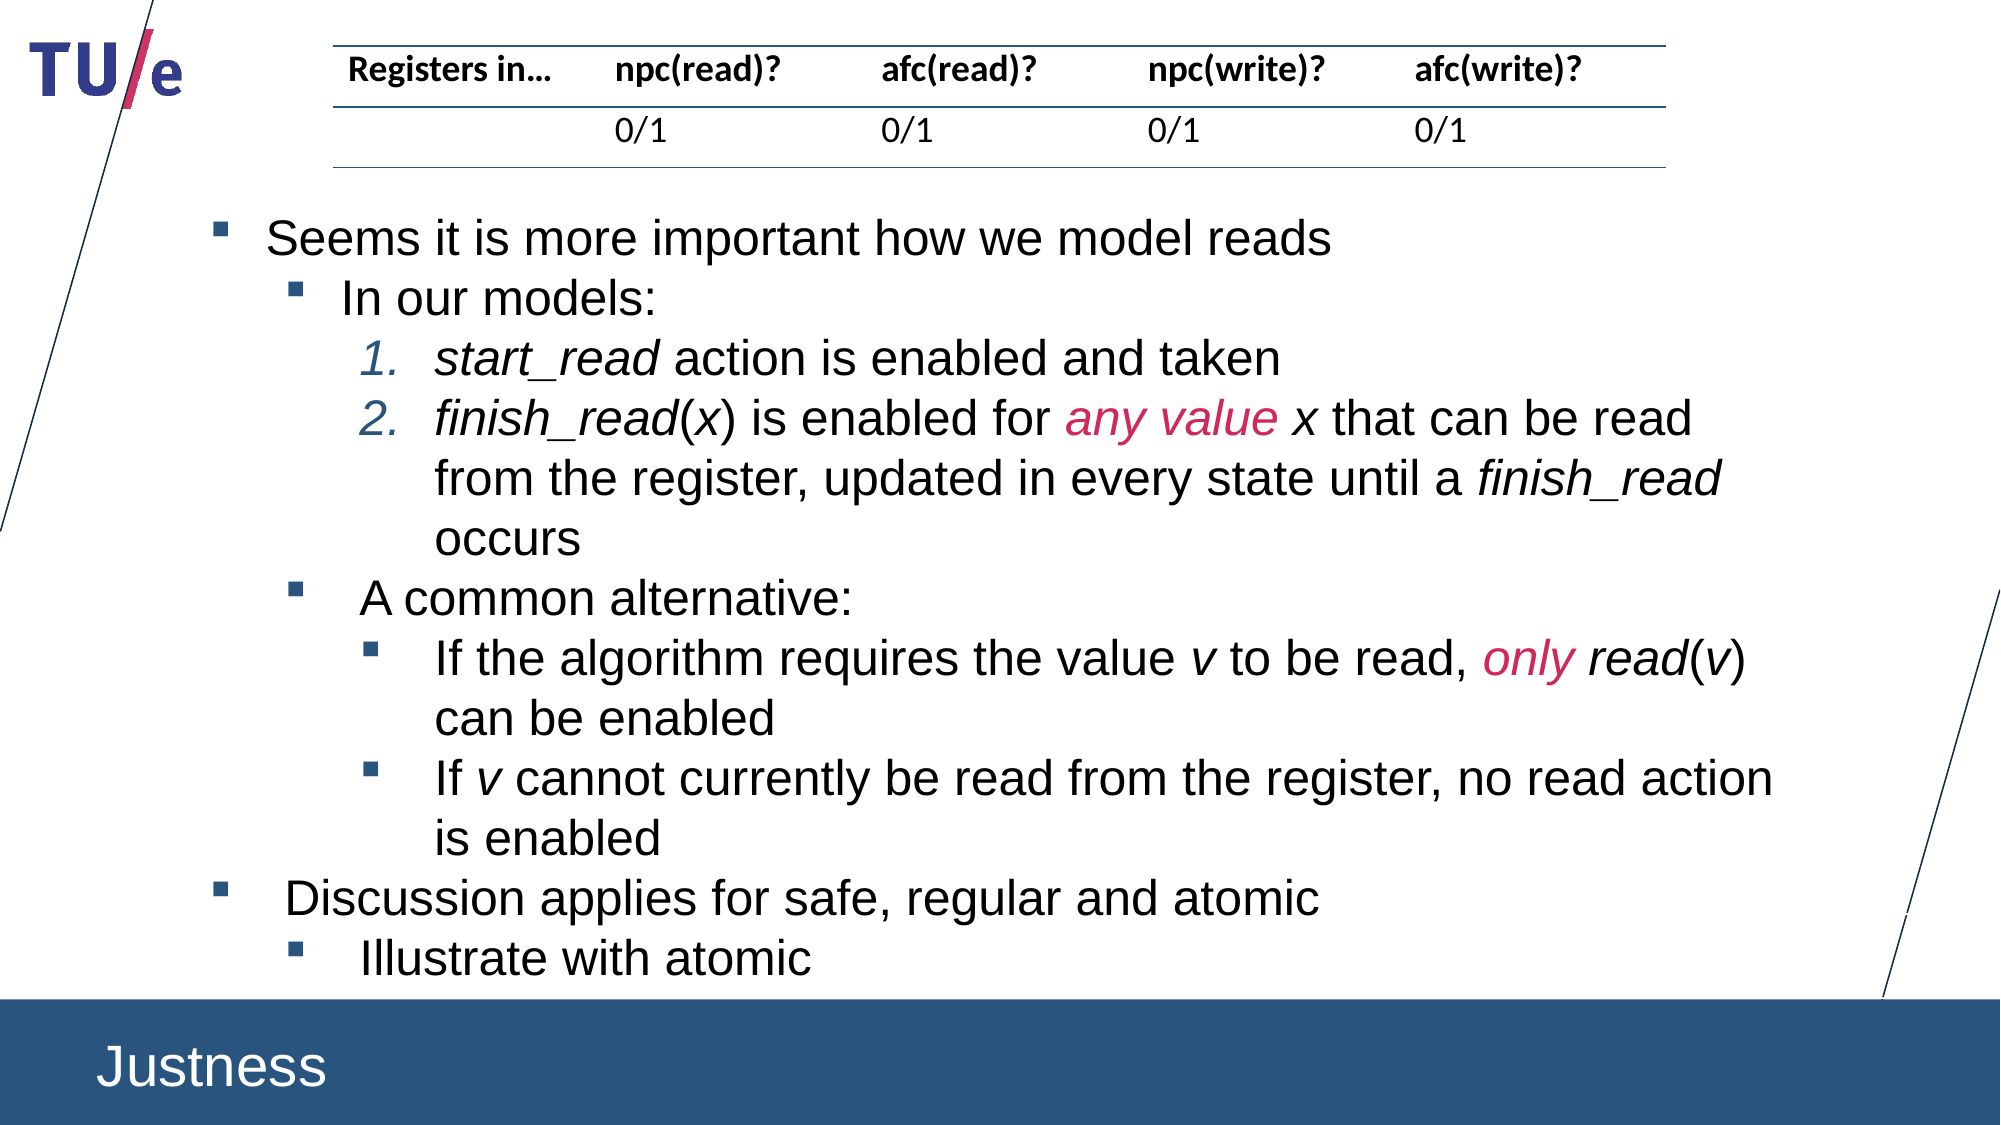

| Registers in… | npc(read)? | afc(read)? | npc(write)? | afc(write)? |
| --- | --- | --- | --- | --- |
|  | 0/1 | 0/1 | 0/1 | 0/1 |
Seems it is more important how we model reads
In our models:
start_read action is enabled and taken
finish_read(x) is enabled for any value x that can be read from the register, updated in every state until a finish_read occurs
A common alternative:
If the algorithm requires the value v to be read, only read(v) can be enabled
If v cannot currently be read from the register, no read action is enabled
Discussion applies for safe, regular and atomic
Illustrate with atomic

Justness